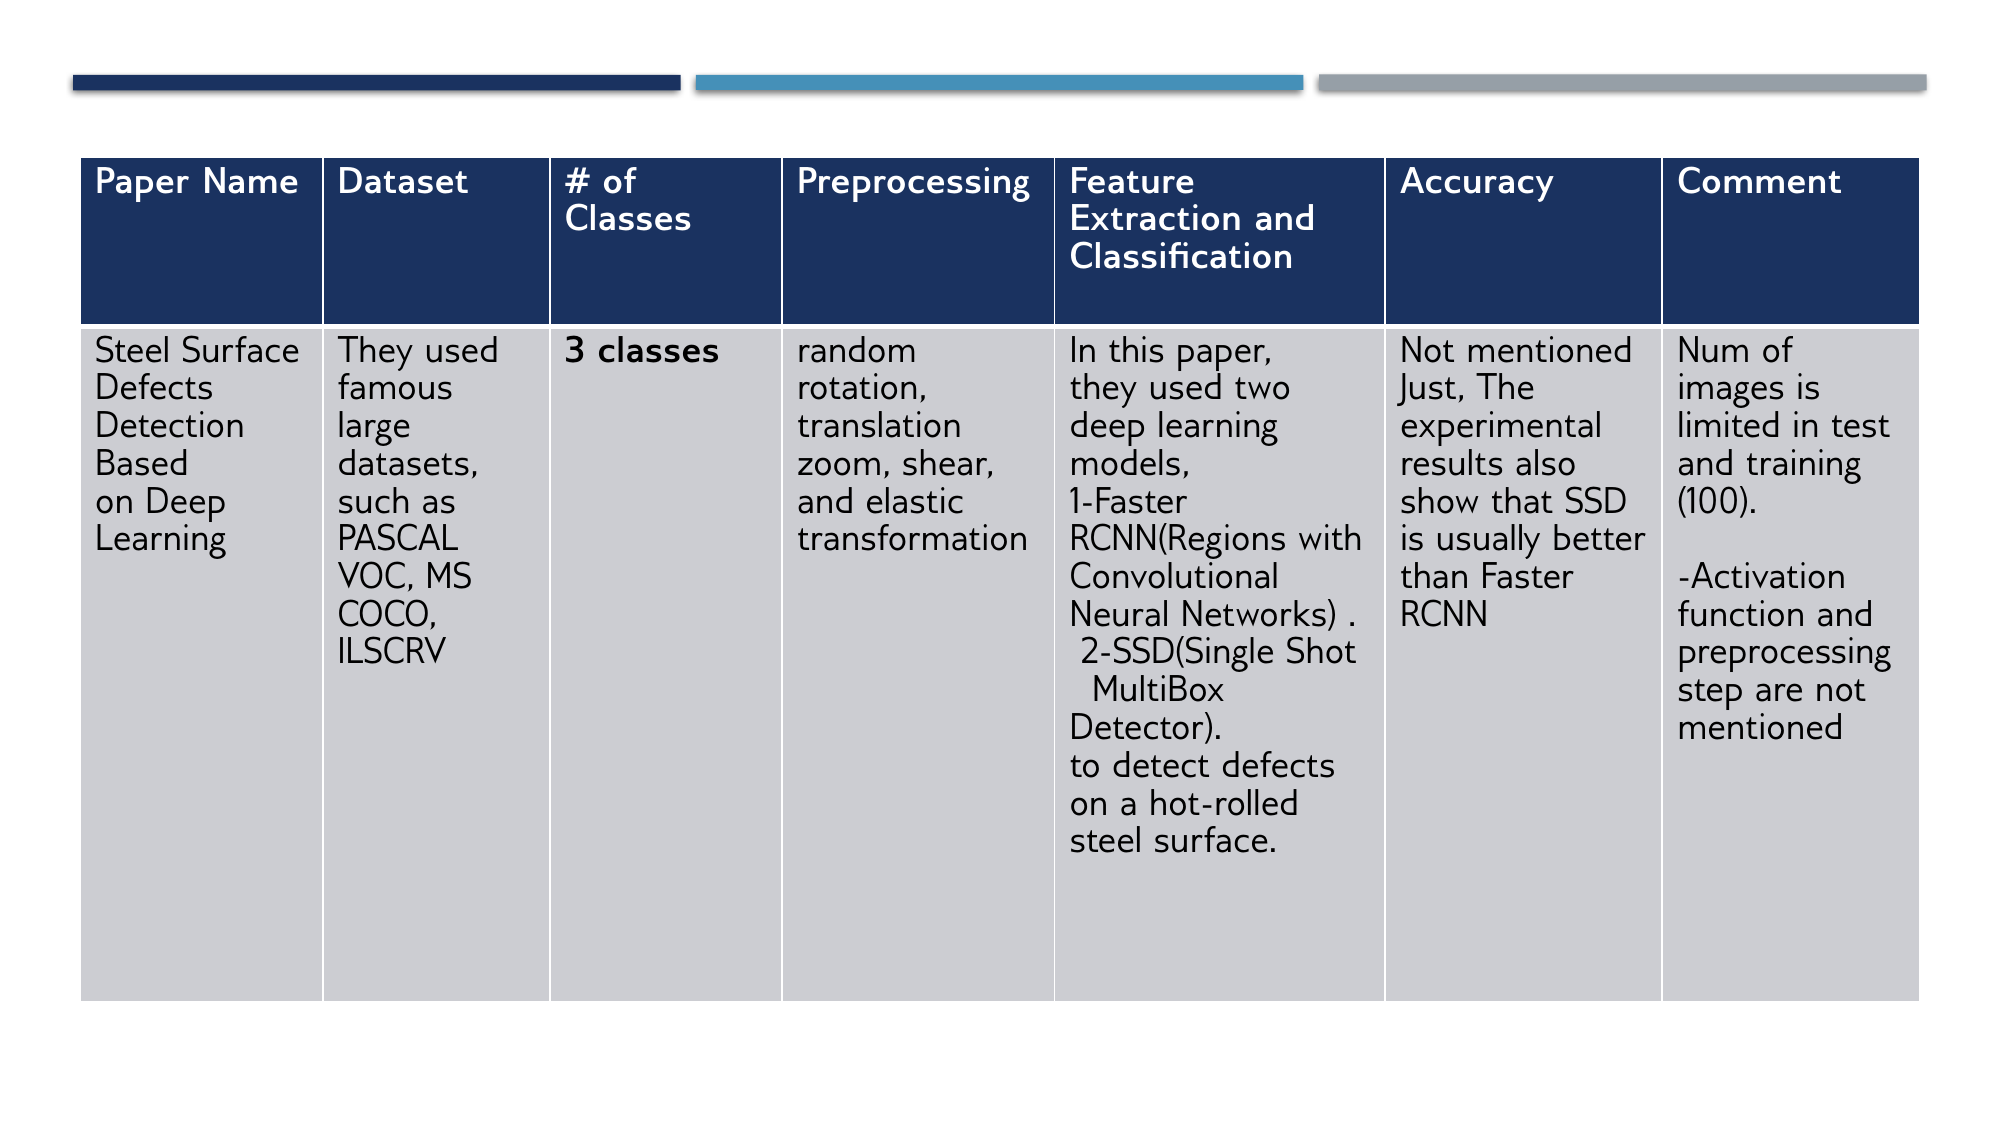

| Paper Name | Dataset | # of Classes | Preprocessing | Feature Extraction and Classification | Accuracy | Comment |
| --- | --- | --- | --- | --- | --- | --- |
| Steel Surface Defects Detection Based on Deep Learning | They used famous large datasets, such as PASCAL VOC, MS COCO, ILSCRV | 3 classes | random rotation, translation zoom, shear, and elastic transformation | In this paper, they used two deep learning models, 1-Faster RCNN(Regions with Convolutional Neural Networks) . 2-SSD(Single Shot MultiBox Detector). to detect defects on a hot-rolled steel surface. | Not mentioned Just, The experimental results also show that SSD is usually better than Faster RCNN | Num of images is limited in test and training (100).   -Activation function and preprocessing step are not mentioned |